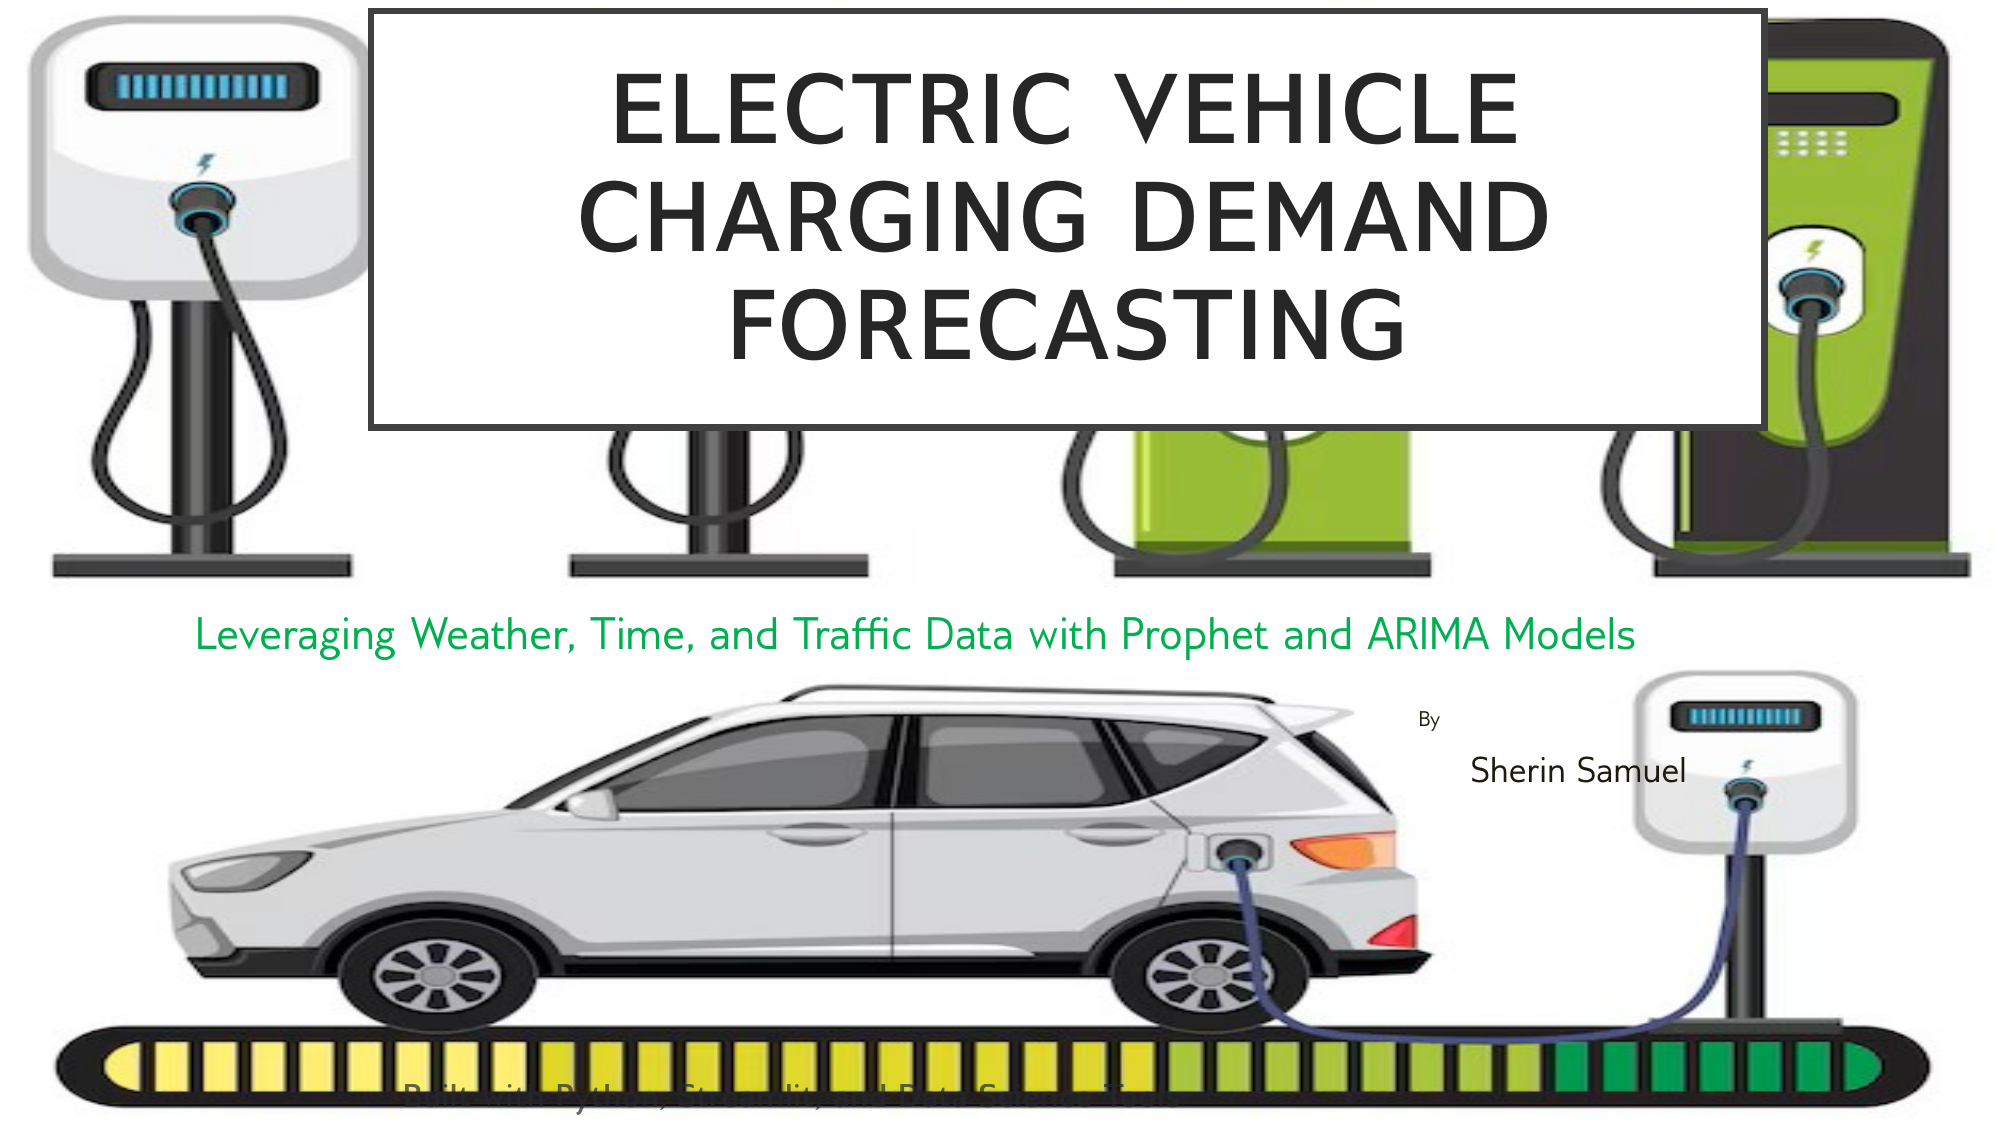

# Electric Vehicle Charging Demand Forecasting
Leveraging Weather, Time, and Traffic Data with Prophet and ARIMA Models

                                                                                                                                                              By
                                                                                                                                                                                                            Sherin Samuel
Built with Python, Streamlit, and Data Science Tools